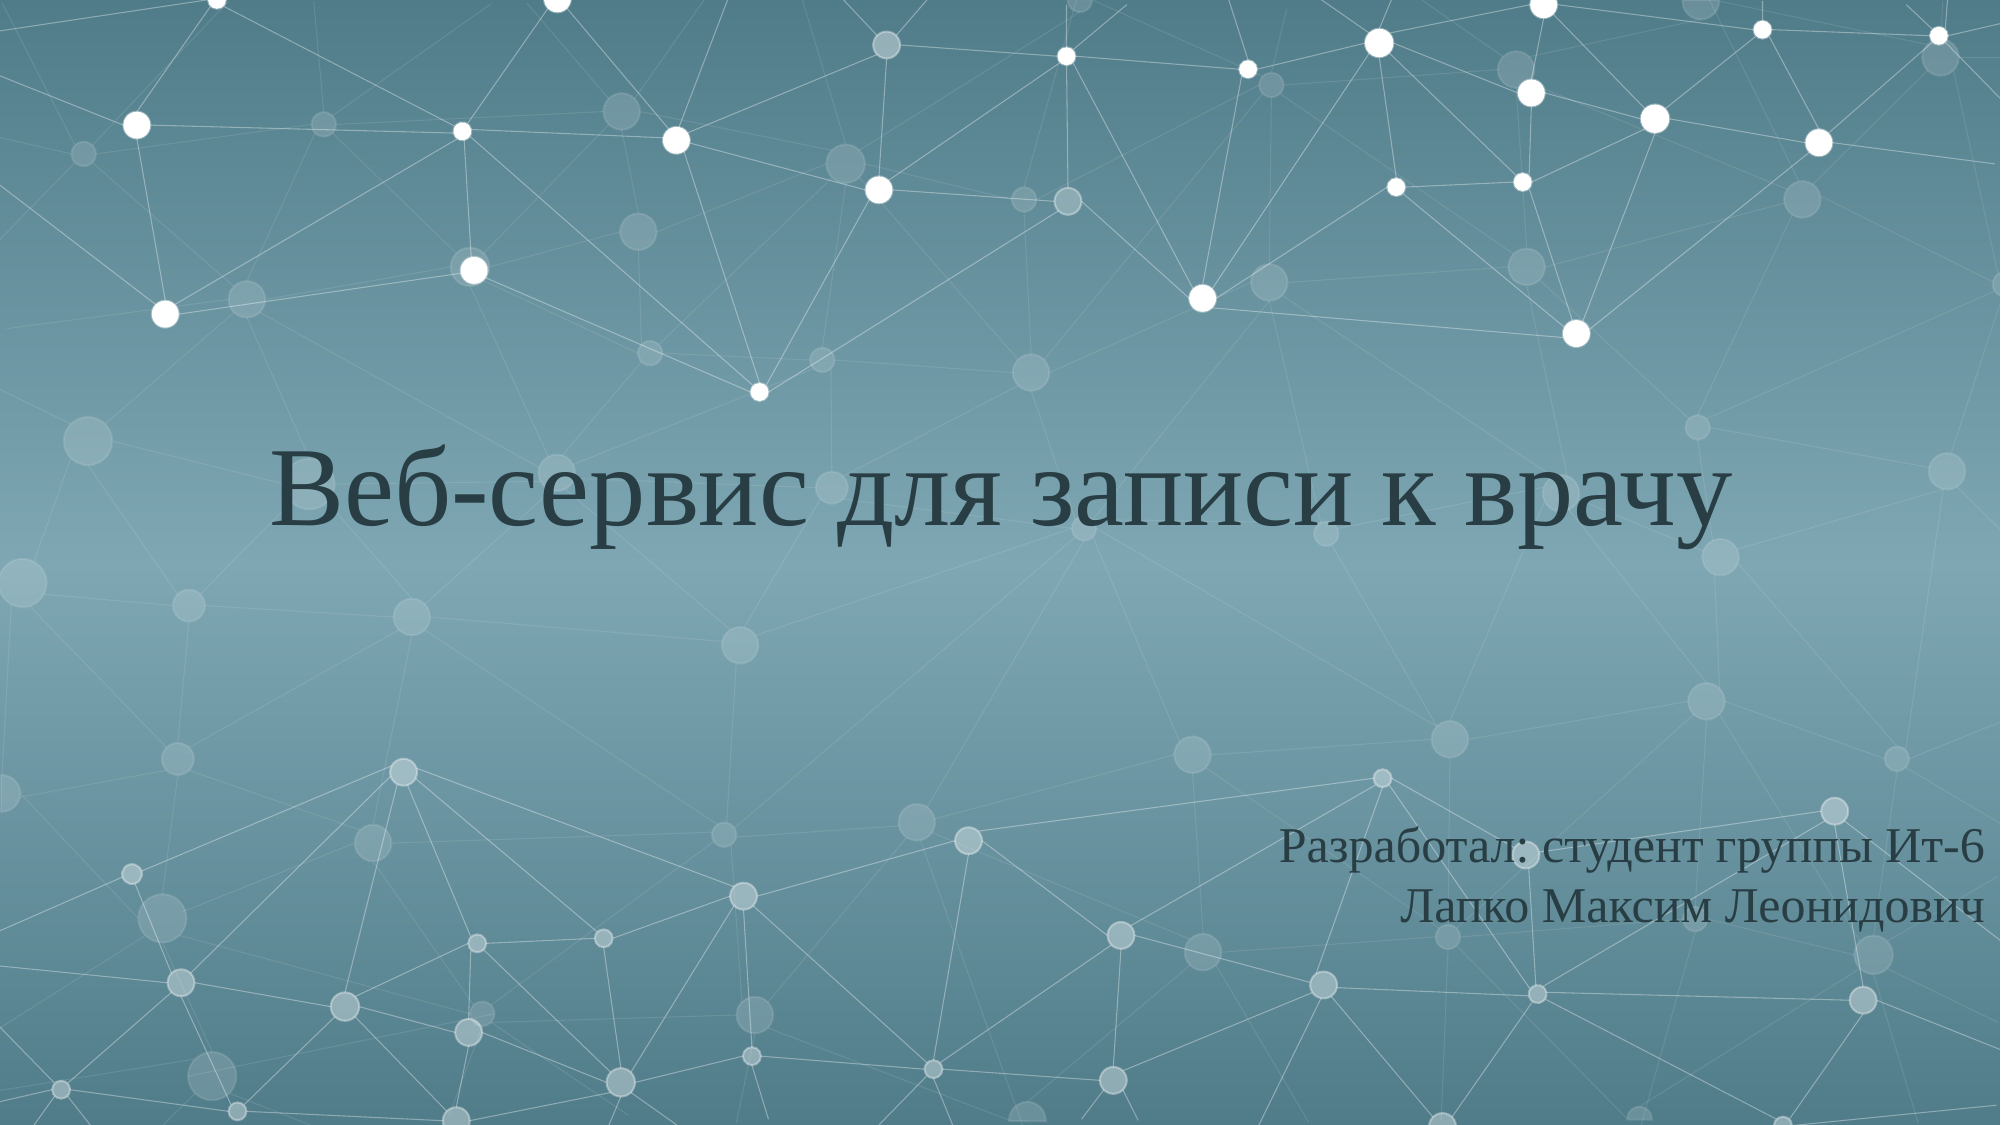

Веб-сервис для записи к врачу

Разработал: студент группы Ит-6
Лапко Максим Леонидович